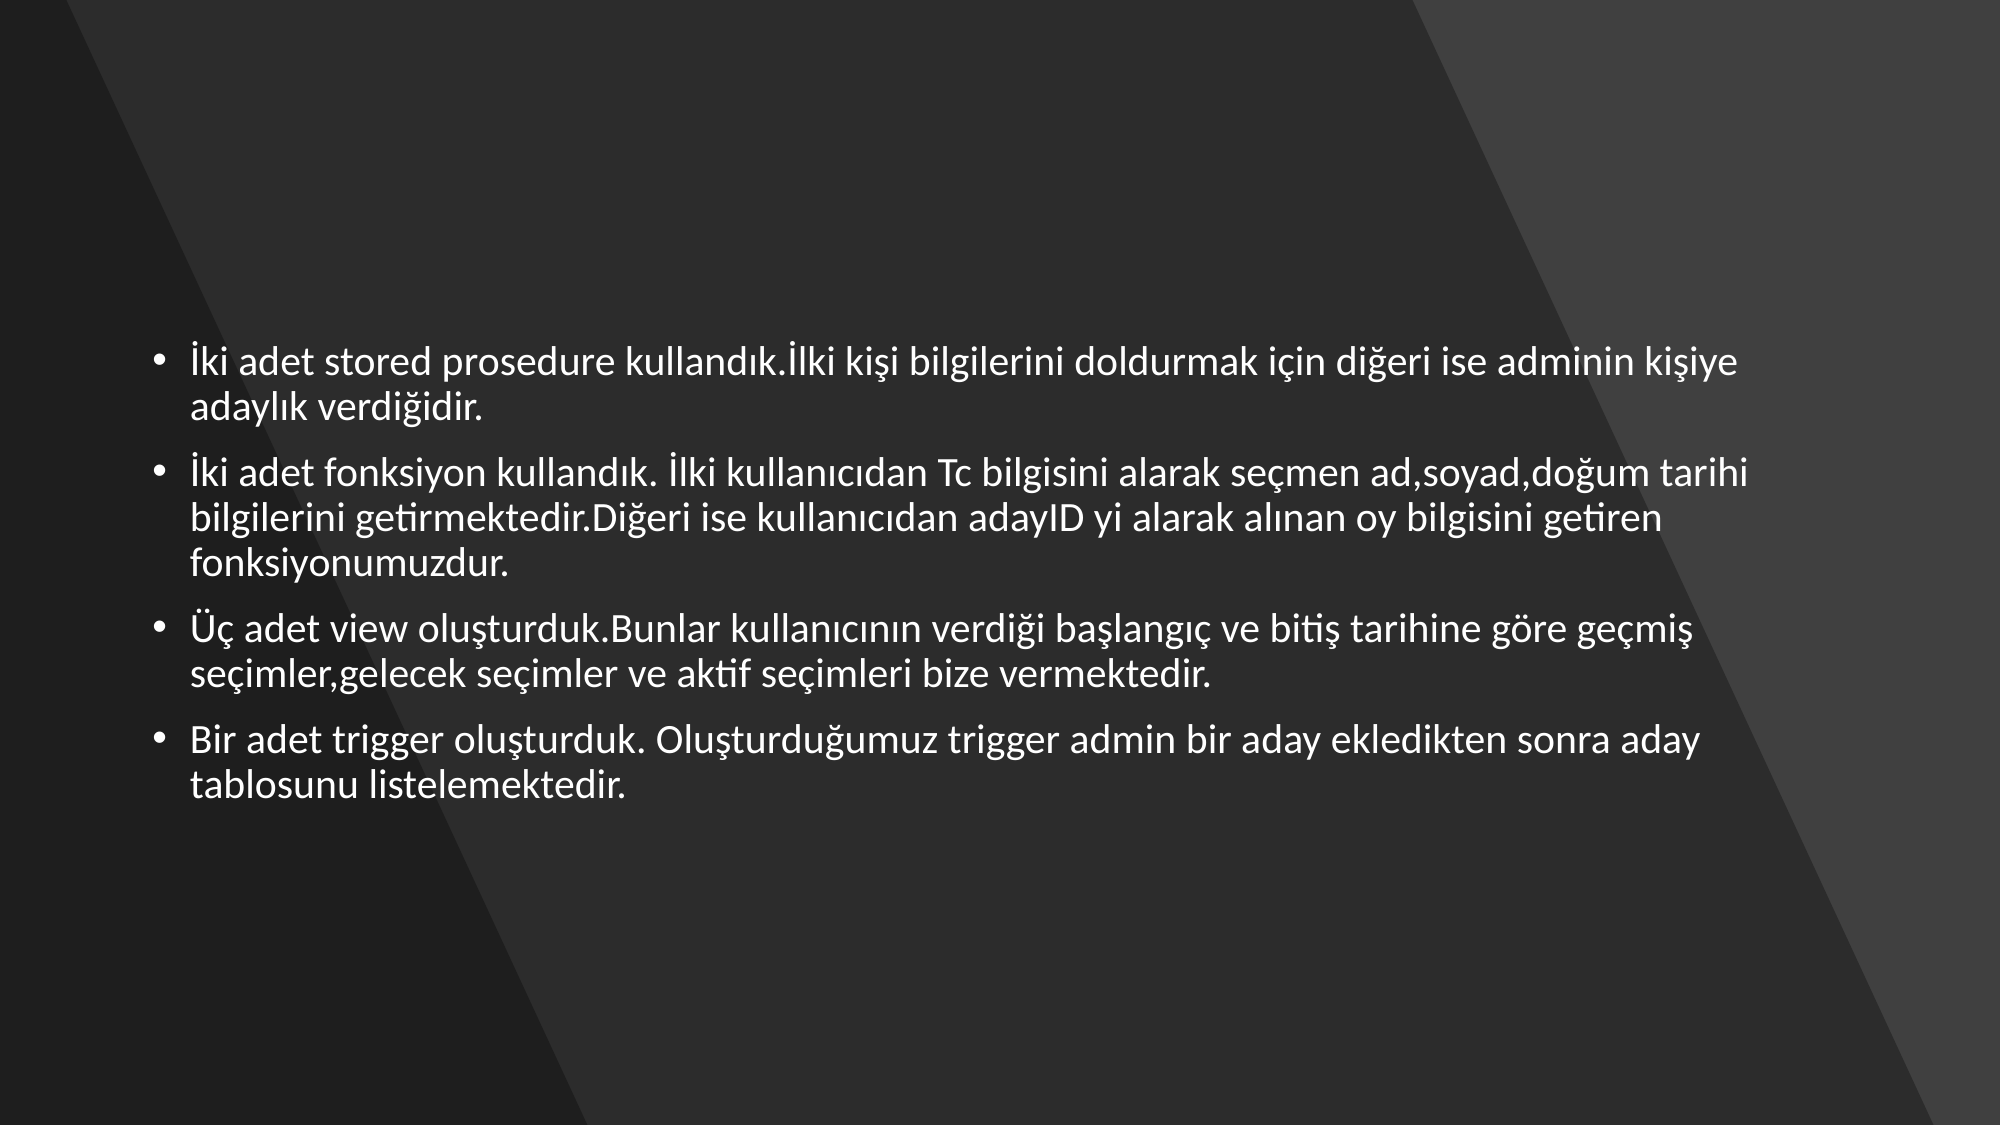

İki adet stored prosedure kullandık.İlki kişi bilgilerini doldurmak için diğeri ise adminin kişiye adaylık verdiğidir.
İki adet fonksiyon kullandık. İlki kullanıcıdan Tc bilgisini alarak seçmen ad,soyad,doğum tarihi bilgilerini getirmektedir.Diğeri ise kullanıcıdan adayID yi alarak alınan oy bilgisini getiren fonksiyonumuzdur.
Üç adet view oluşturduk.Bunlar kullanıcının verdiği başlangıç ve bitiş tarihine göre geçmiş seçimler,gelecek seçimler ve aktif seçimleri bize vermektedir.
Bir adet trigger oluşturduk. Oluşturduğumuz trigger admin bir aday ekledikten sonra aday tablosunu listelemektedir.